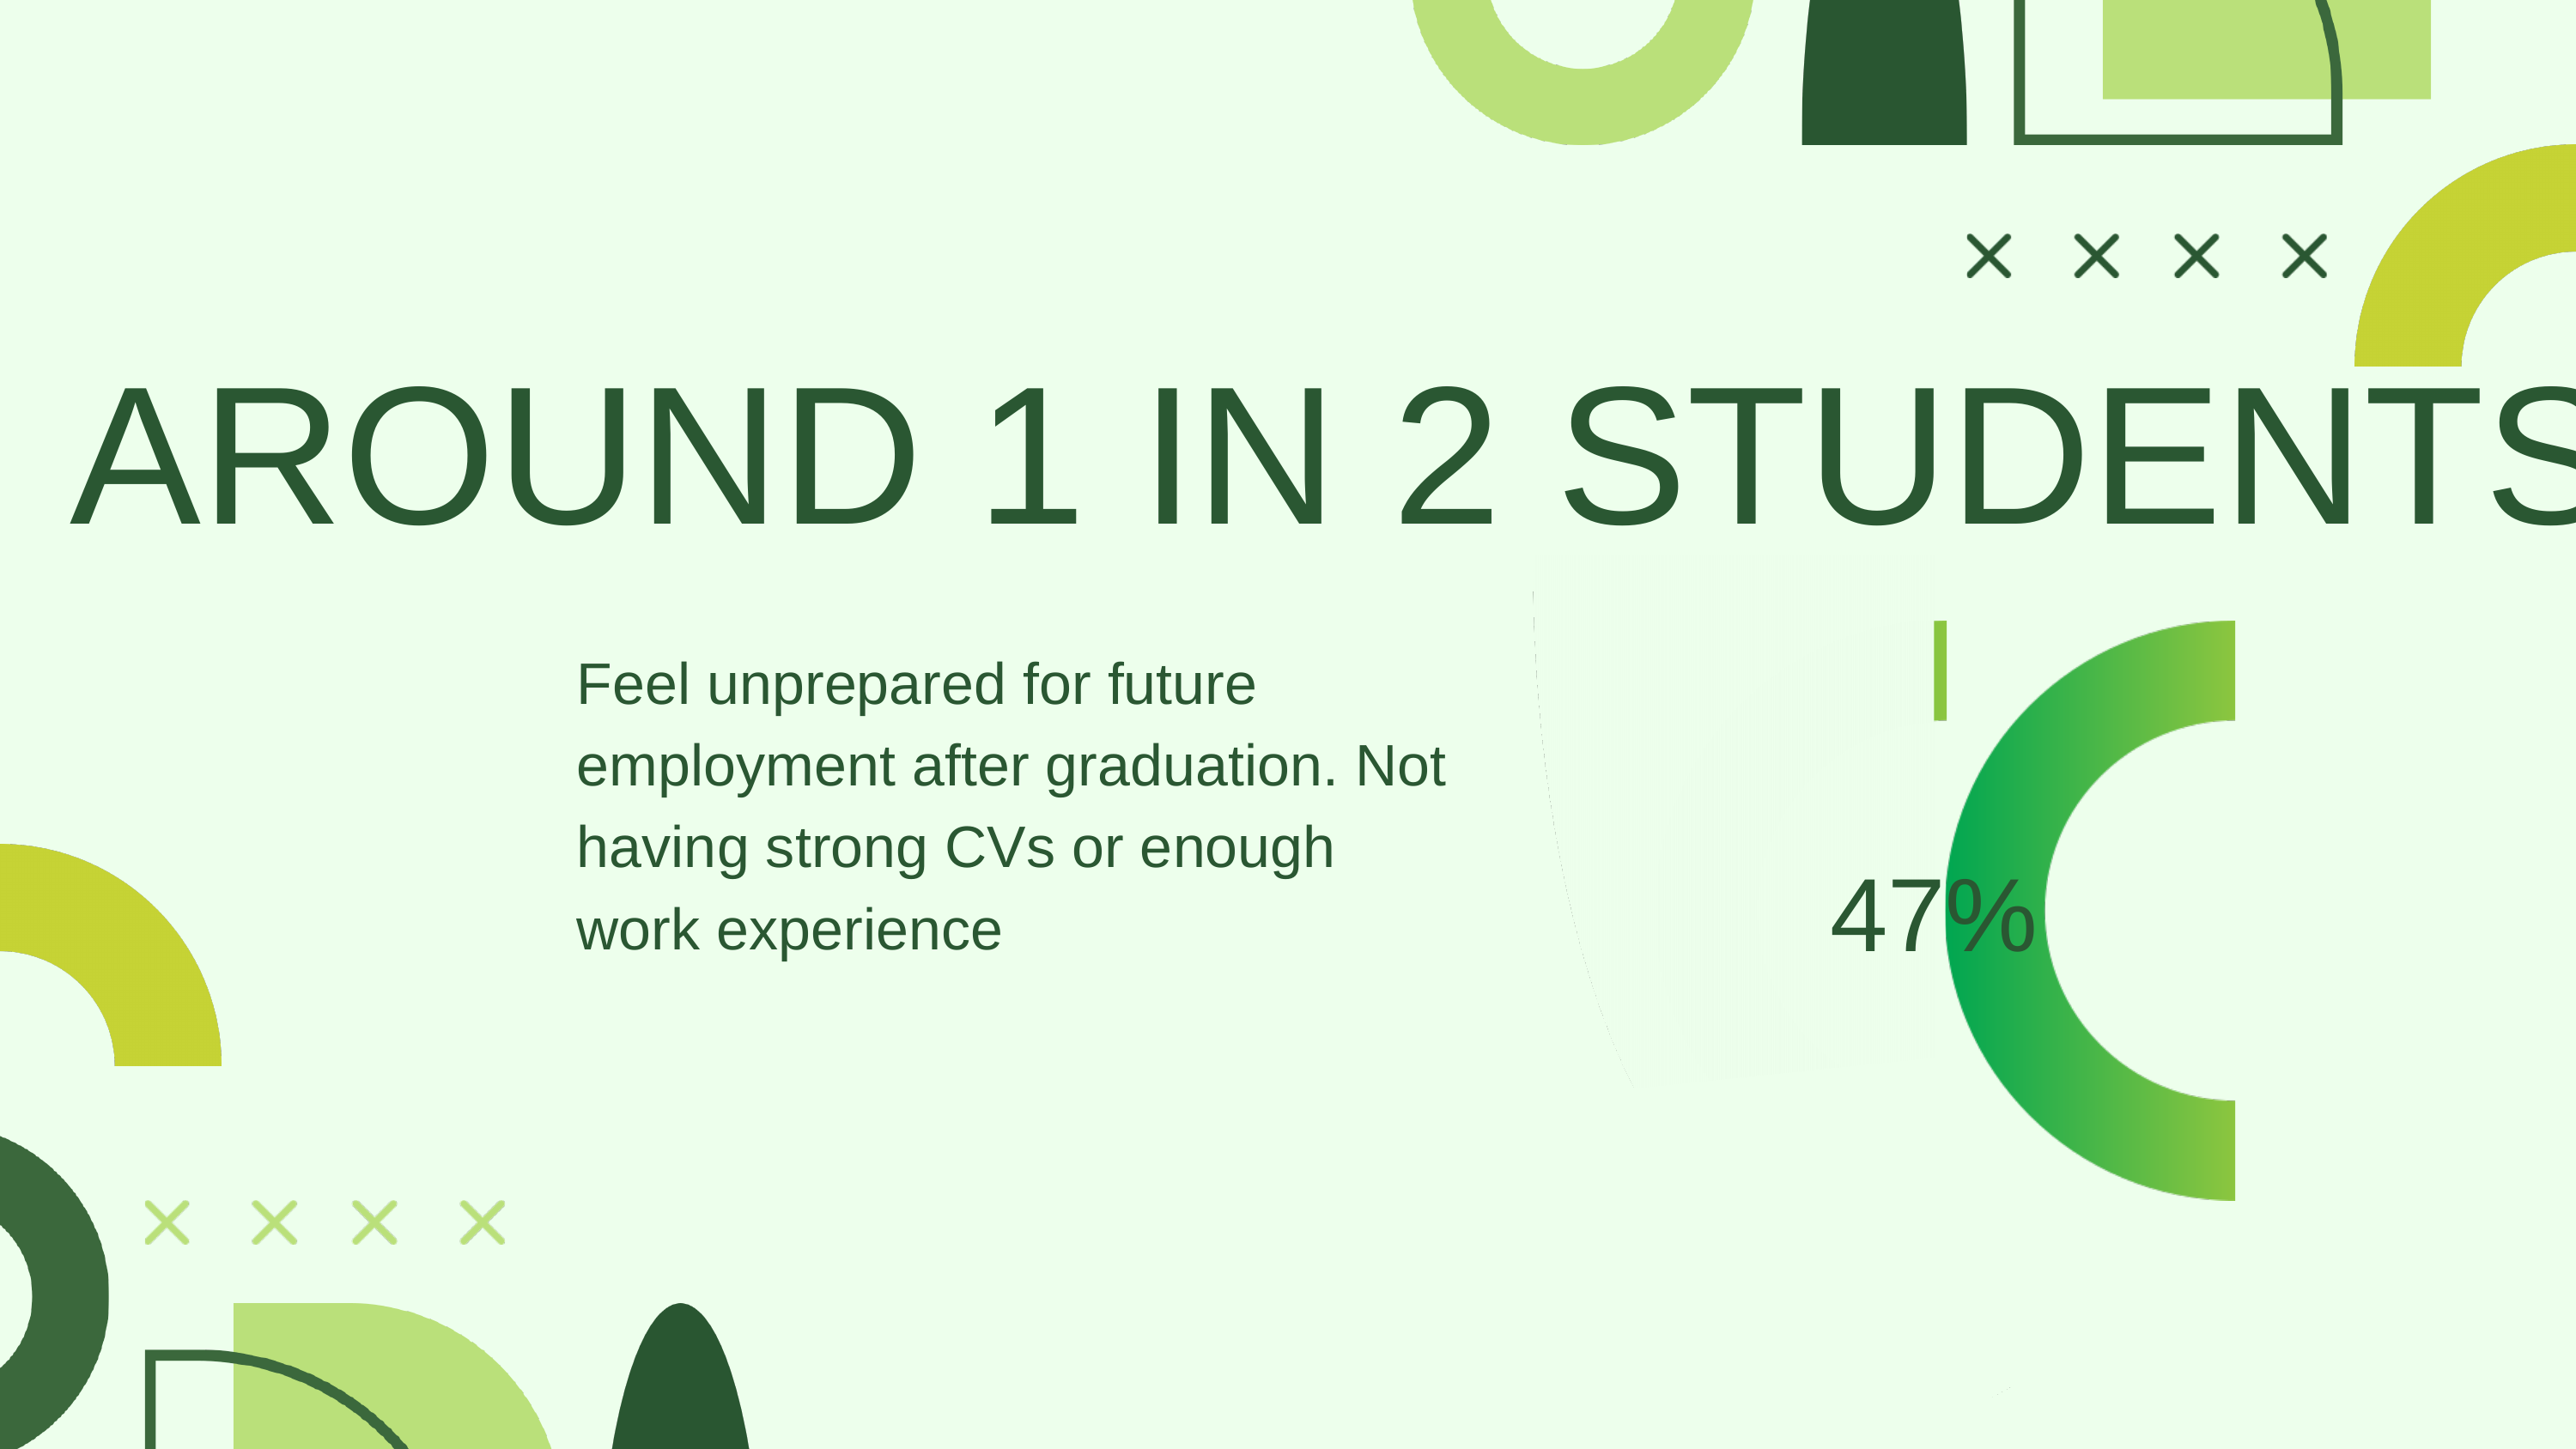

AROUND 1 IN 2 STUDENTS

Feel unprepared for future employment after graduation. Not having strong CVs or enough work experience

47%